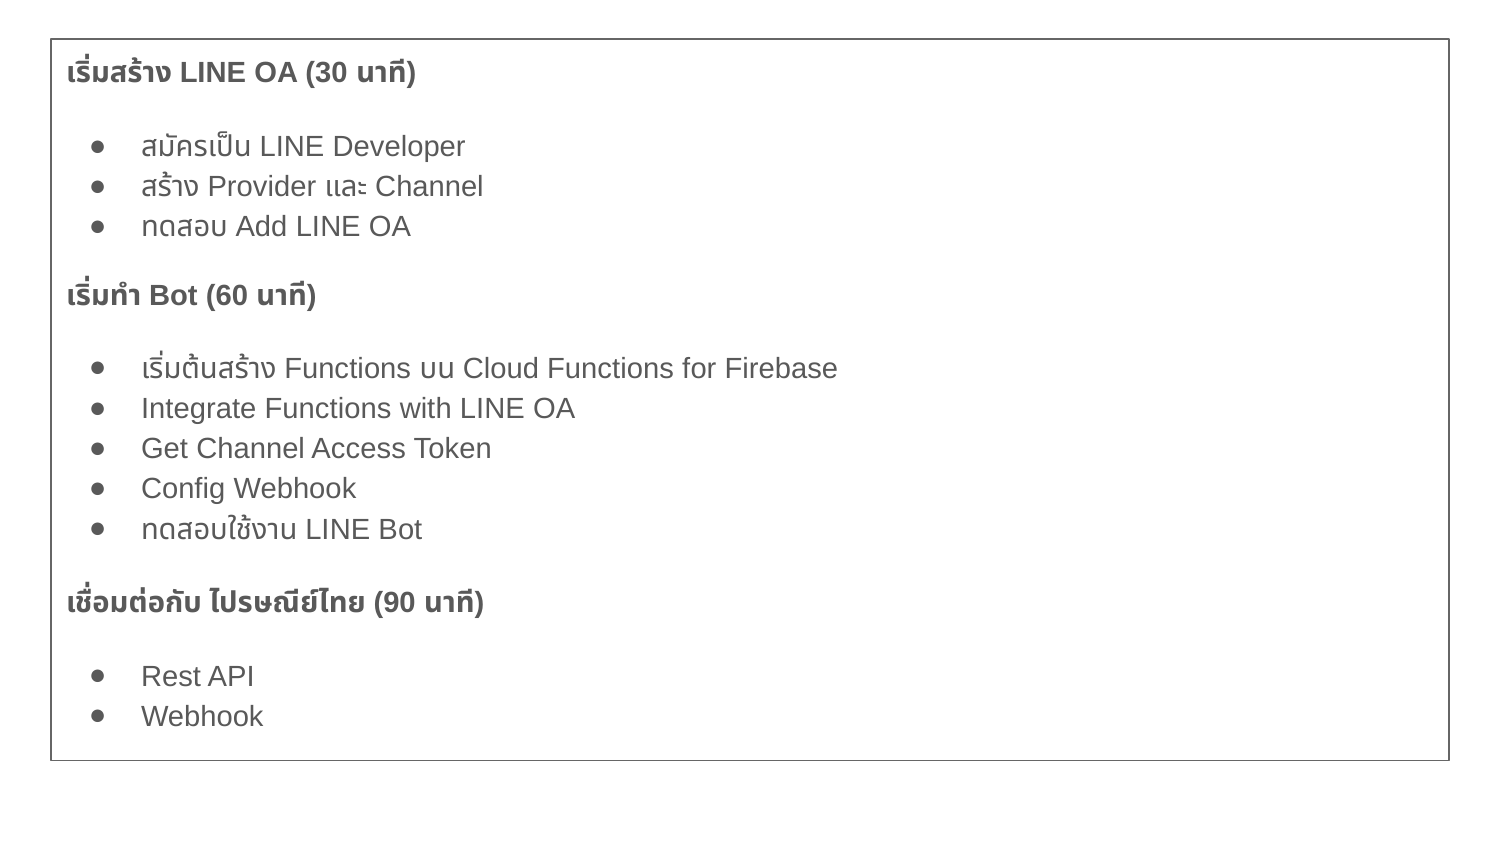

เริ่มสร้าง LINE OA (30 นาที)
สมัครเป็น LINE Developer
สร้าง Provider และ Channel
ทดสอบ Add LINE OA
เริ่มทำ Bot (60 นาที)
เริ่มต้นสร้าง Functions บน Cloud Functions for Firebase
Integrate Functions with LINE OA
Get Channel Access Token
Config Webhook
ทดสอบใช้งาน LINE Bot
เชื่อมต่อกับ ไปรษณีย์ไทย (90 นาที)
Rest API
Webhook